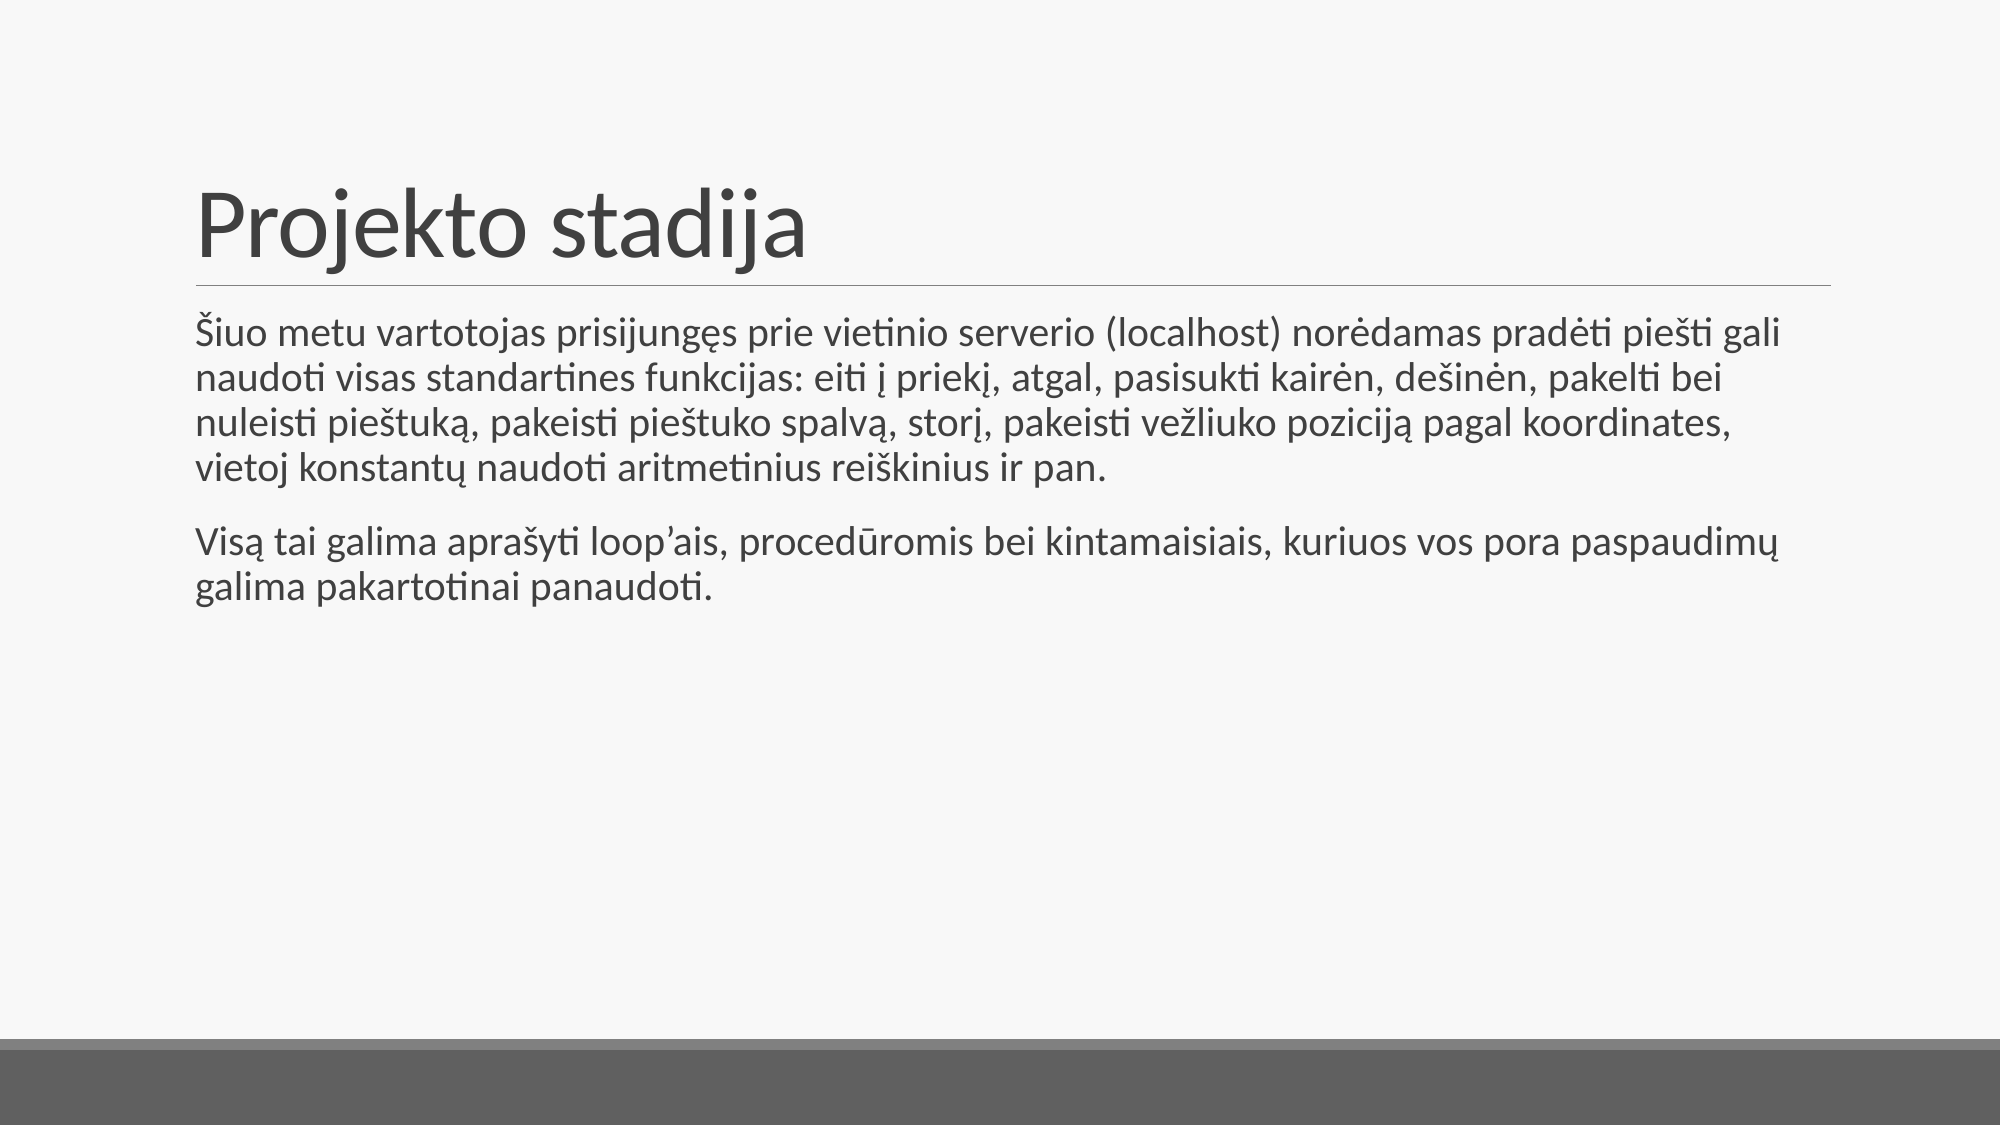

# Projekto stadija
Šiuo metu vartotojas prisijungęs prie vietinio serverio (localhost) norėdamas pradėti piešti gali naudoti visas standartines funkcijas: eiti į priekį, atgal, pasisukti kairėn, dešinėn, pakelti bei nuleisti pieštuką, pakeisti pieštuko spalvą, storį, pakeisti vežliuko poziciją pagal koordinates, vietoj konstantų naudoti aritmetinius reiškinius ir pan.
Visą tai galima aprašyti loop’ais, procedūromis bei kintamaisiais, kuriuos vos pora paspaudimų galima pakartotinai panaudoti.